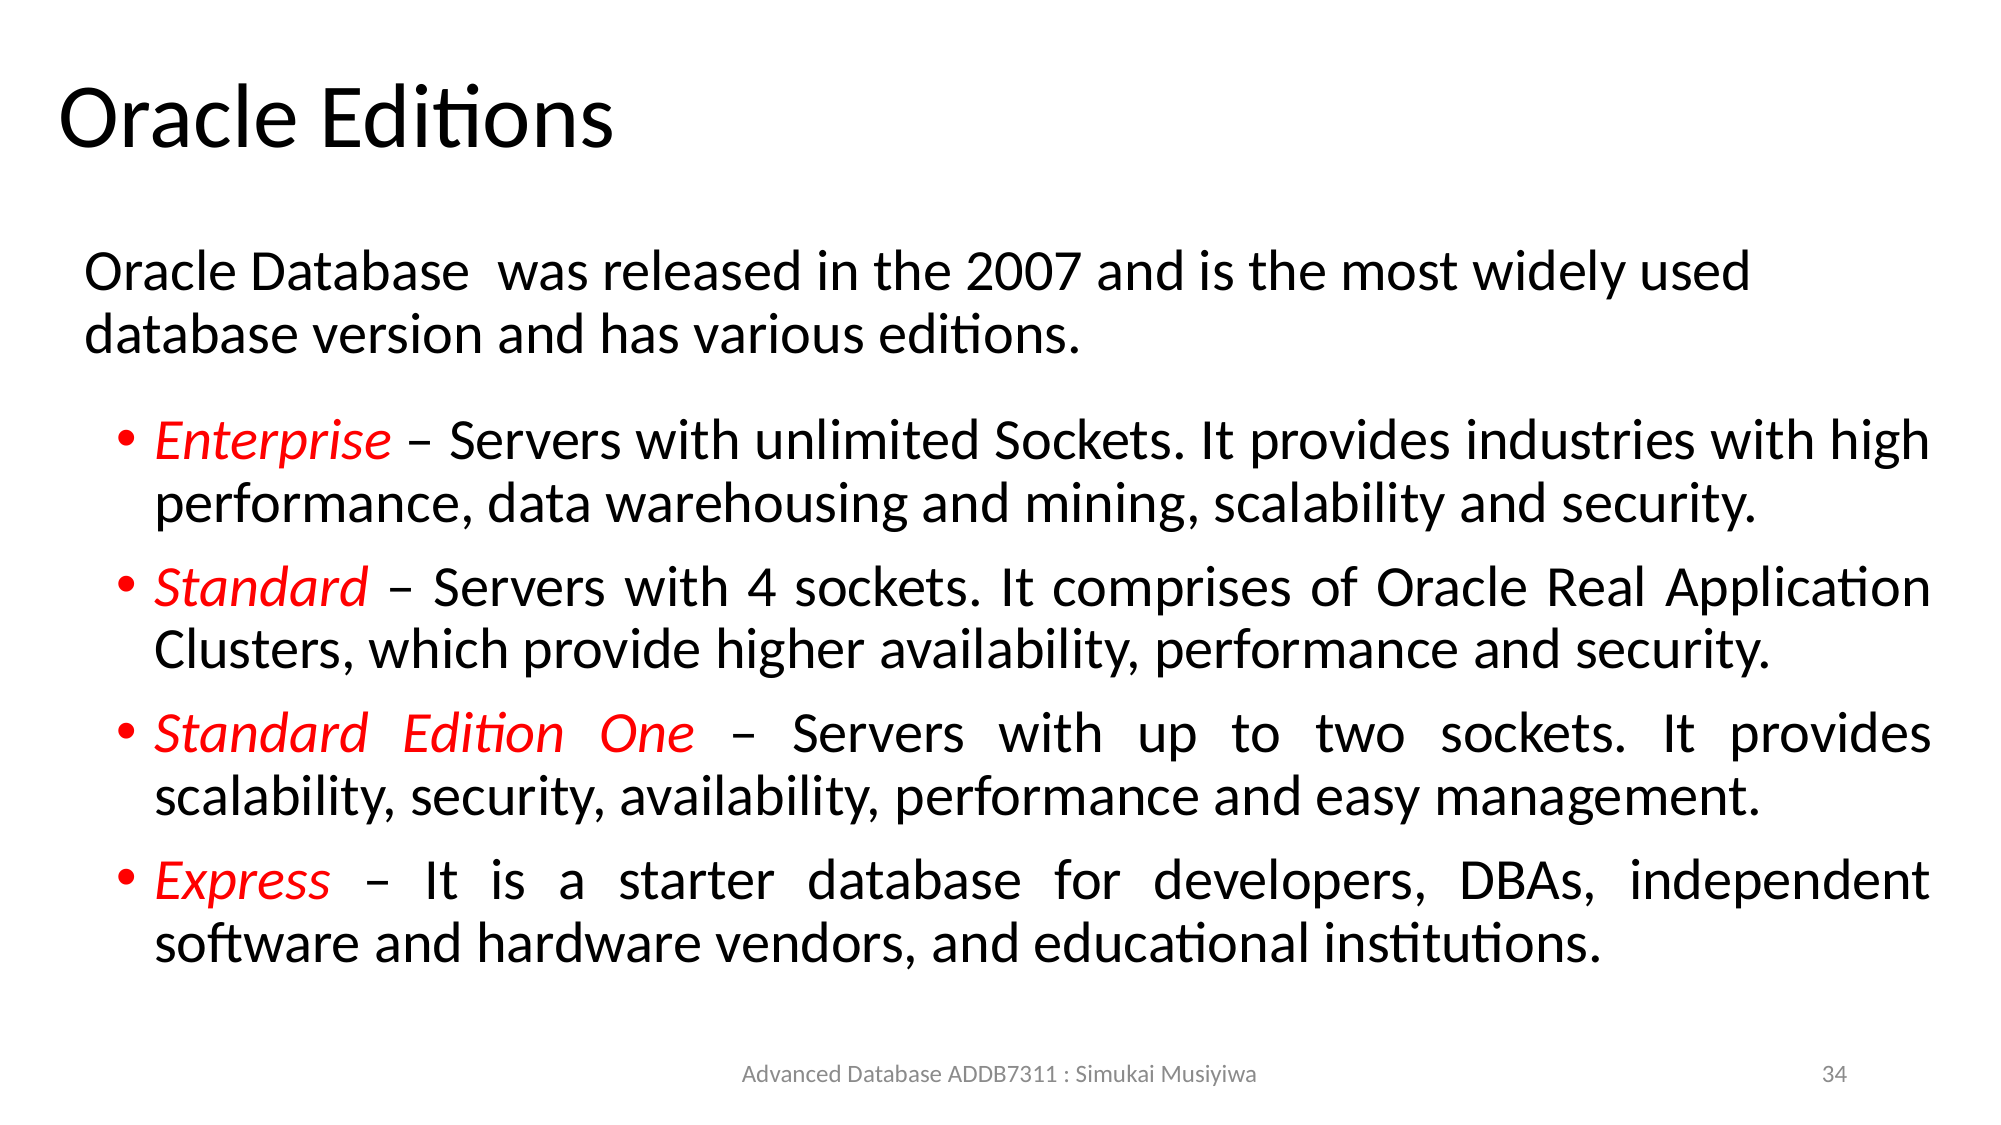

# Oracle Editions
Oracle Database  was released in the 2007 and is the most widely used database version and has various editions.

Enterprise – Servers with unlimited Sockets. It provides industries with high performance, data warehousing and mining, scalability and security.
Standard – Servers with 4 sockets. It comprises of Oracle Real Application Clusters, which provide higher availability, performance and security.
Standard Edition One – Servers with up to two sockets. It provides scalability, security, availability, performance and easy management.
Express – It is a starter database for developers, DBAs, independent software and hardware vendors, and educational institutions.
Advanced Database ADDB7311 : Simukai Musiyiwa
34